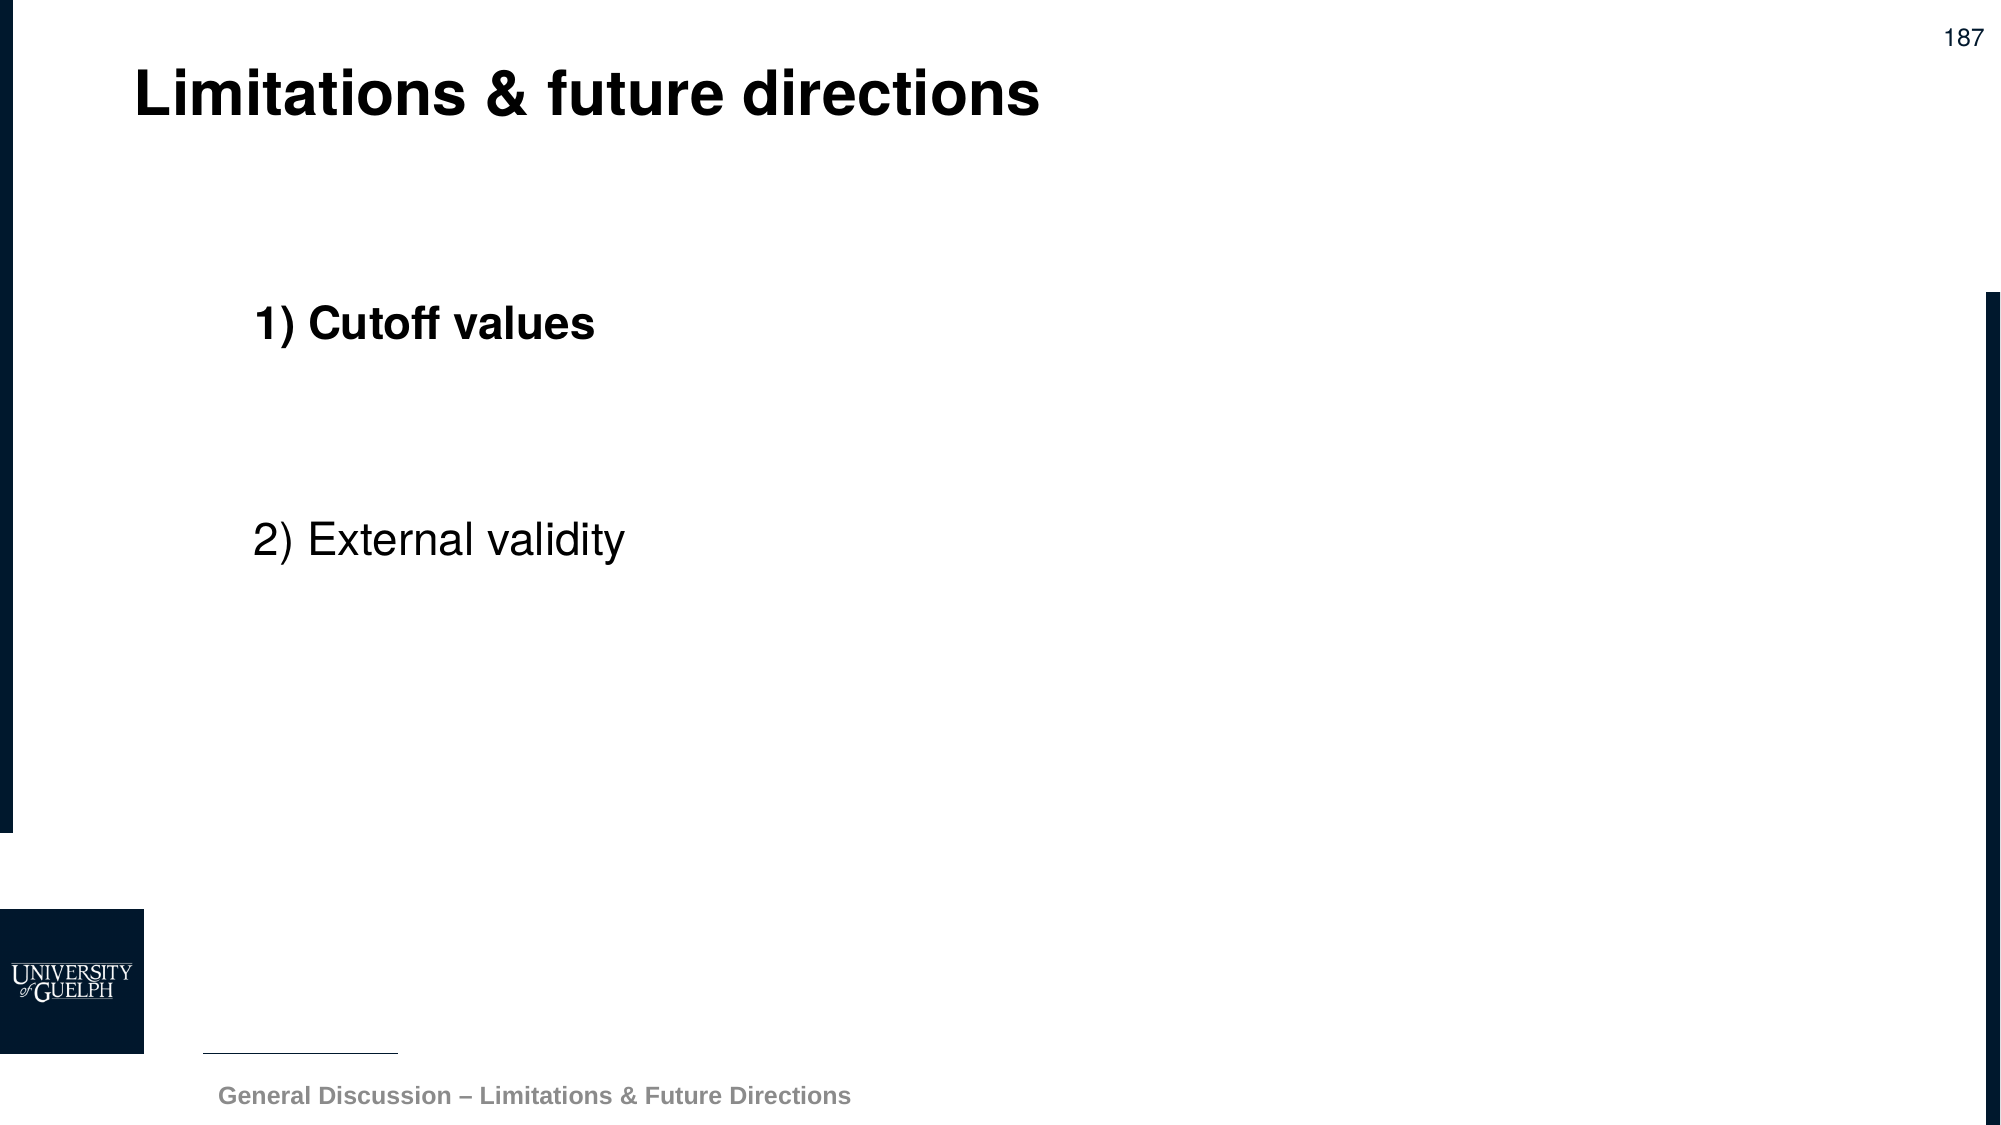

# Limitations & future directions
1) Cutoff values
2) External validity
General Discussion – Limitations & Future Directions